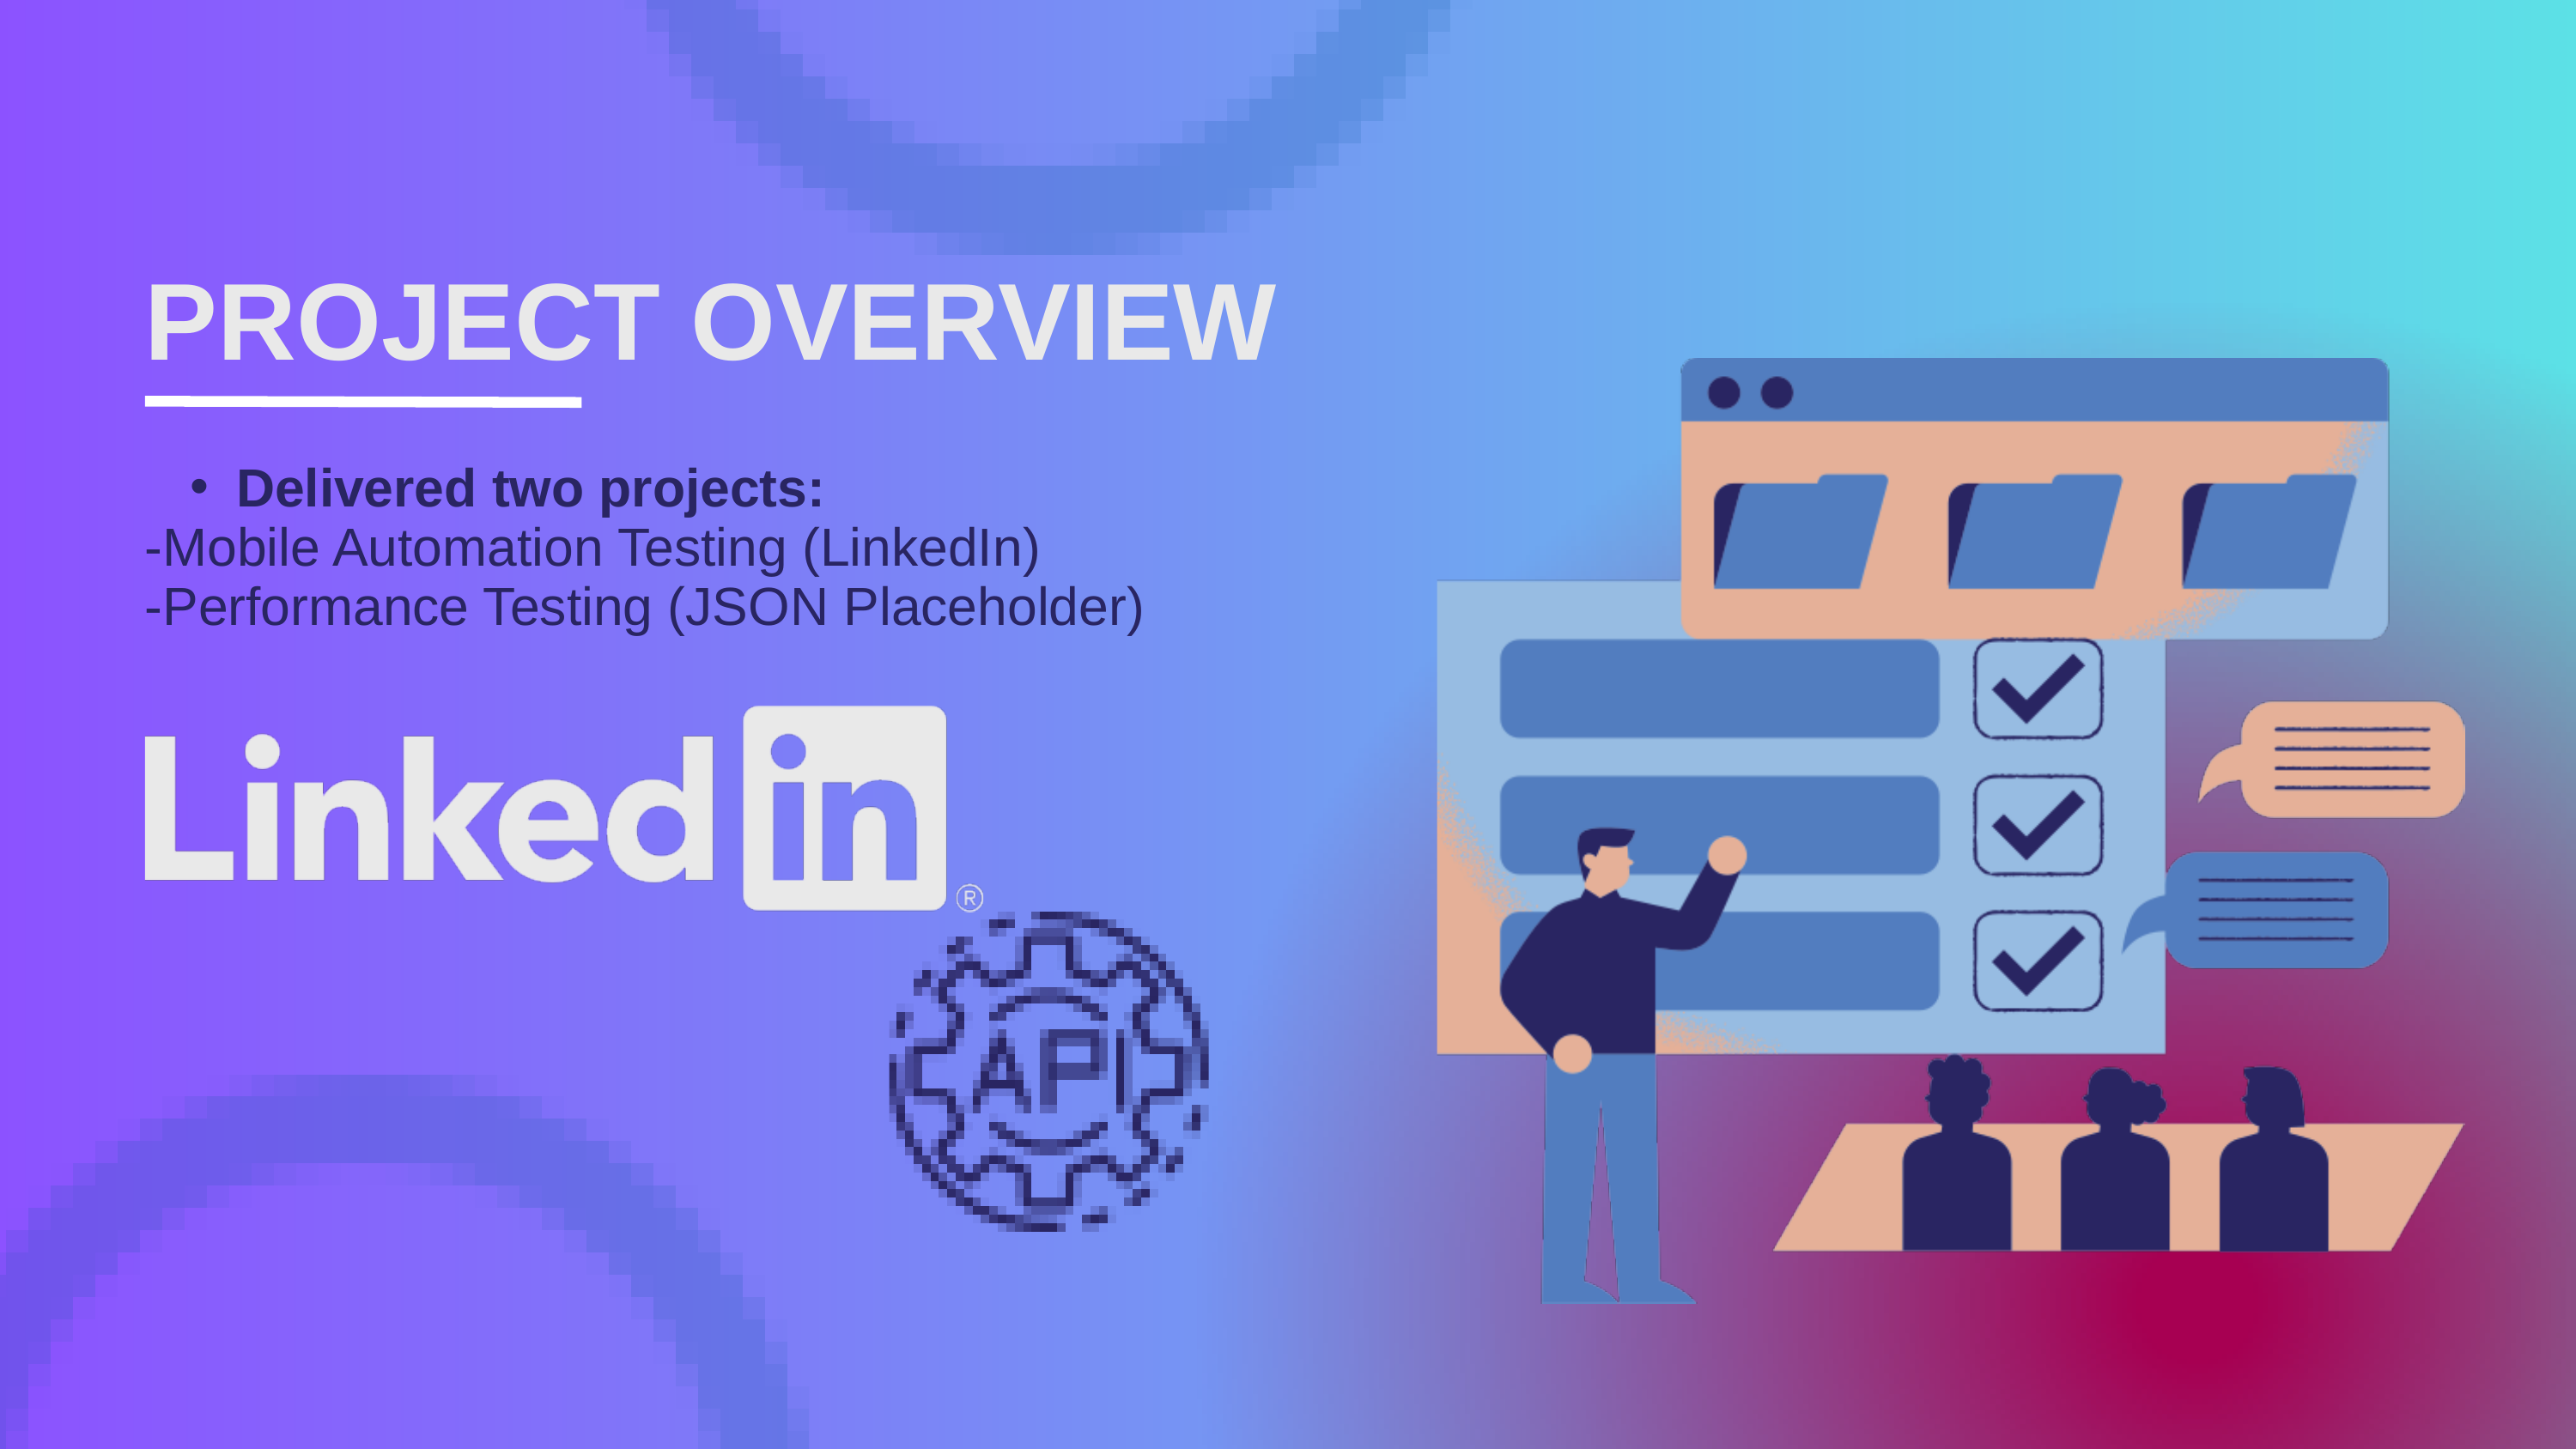

PROJECT OVERVIEW

Delivered two projects:
-Mobile Automation Testing (LinkedIn)
-Performance Testing (JSON Placeholder)